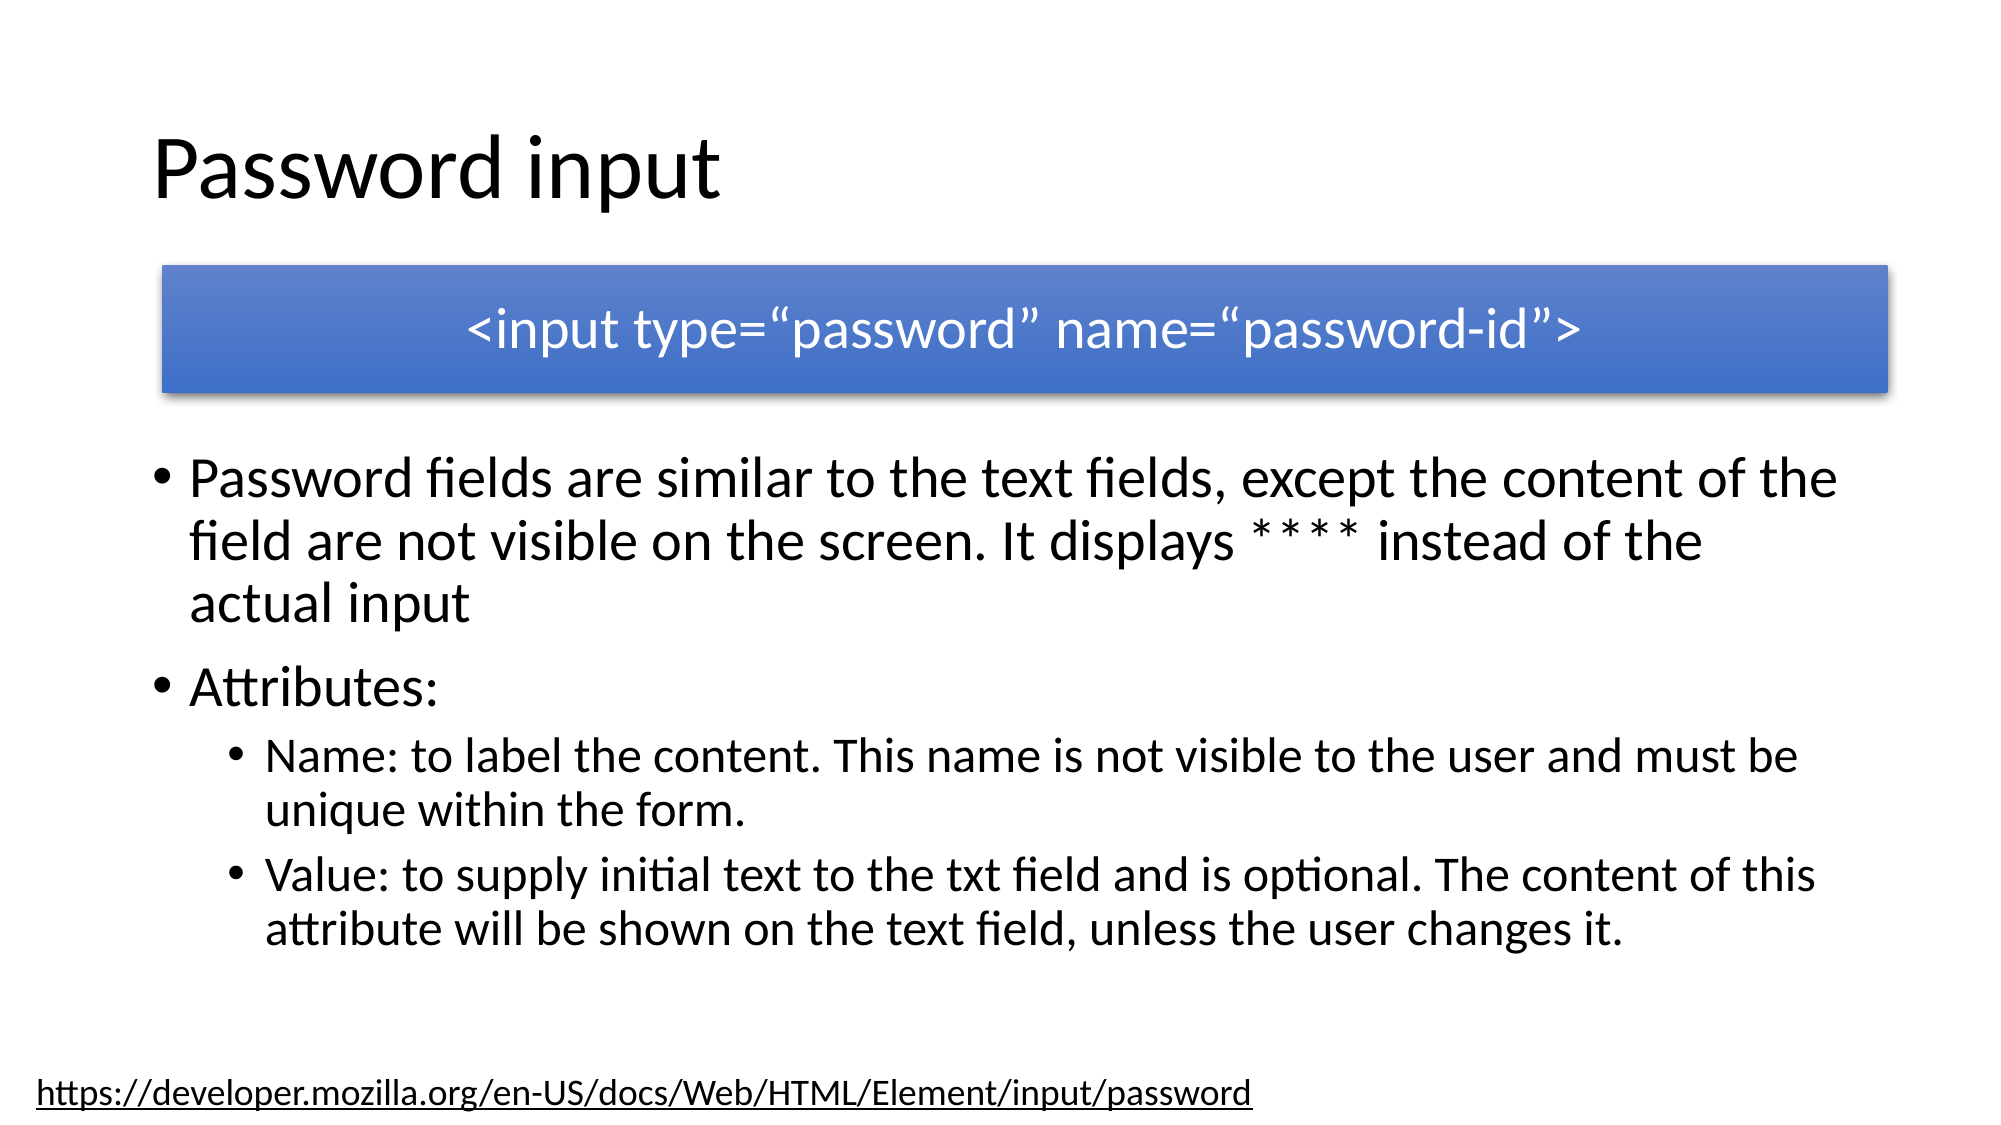

# Password input
<input type=“password” name=“password-id”>
Password fields are similar to the text fields, except the content of the field are not visible on the screen. It displays **** instead of the actual input
Attributes:
Name: to label the content. This name is not visible to the user and must be unique within the form.
Value: to supply initial text to the txt field and is optional. The content of this attribute will be shown on the text field, unless the user changes it.

https://developer.mozilla.org/en-US/docs/Web/HTML/Element/input/password